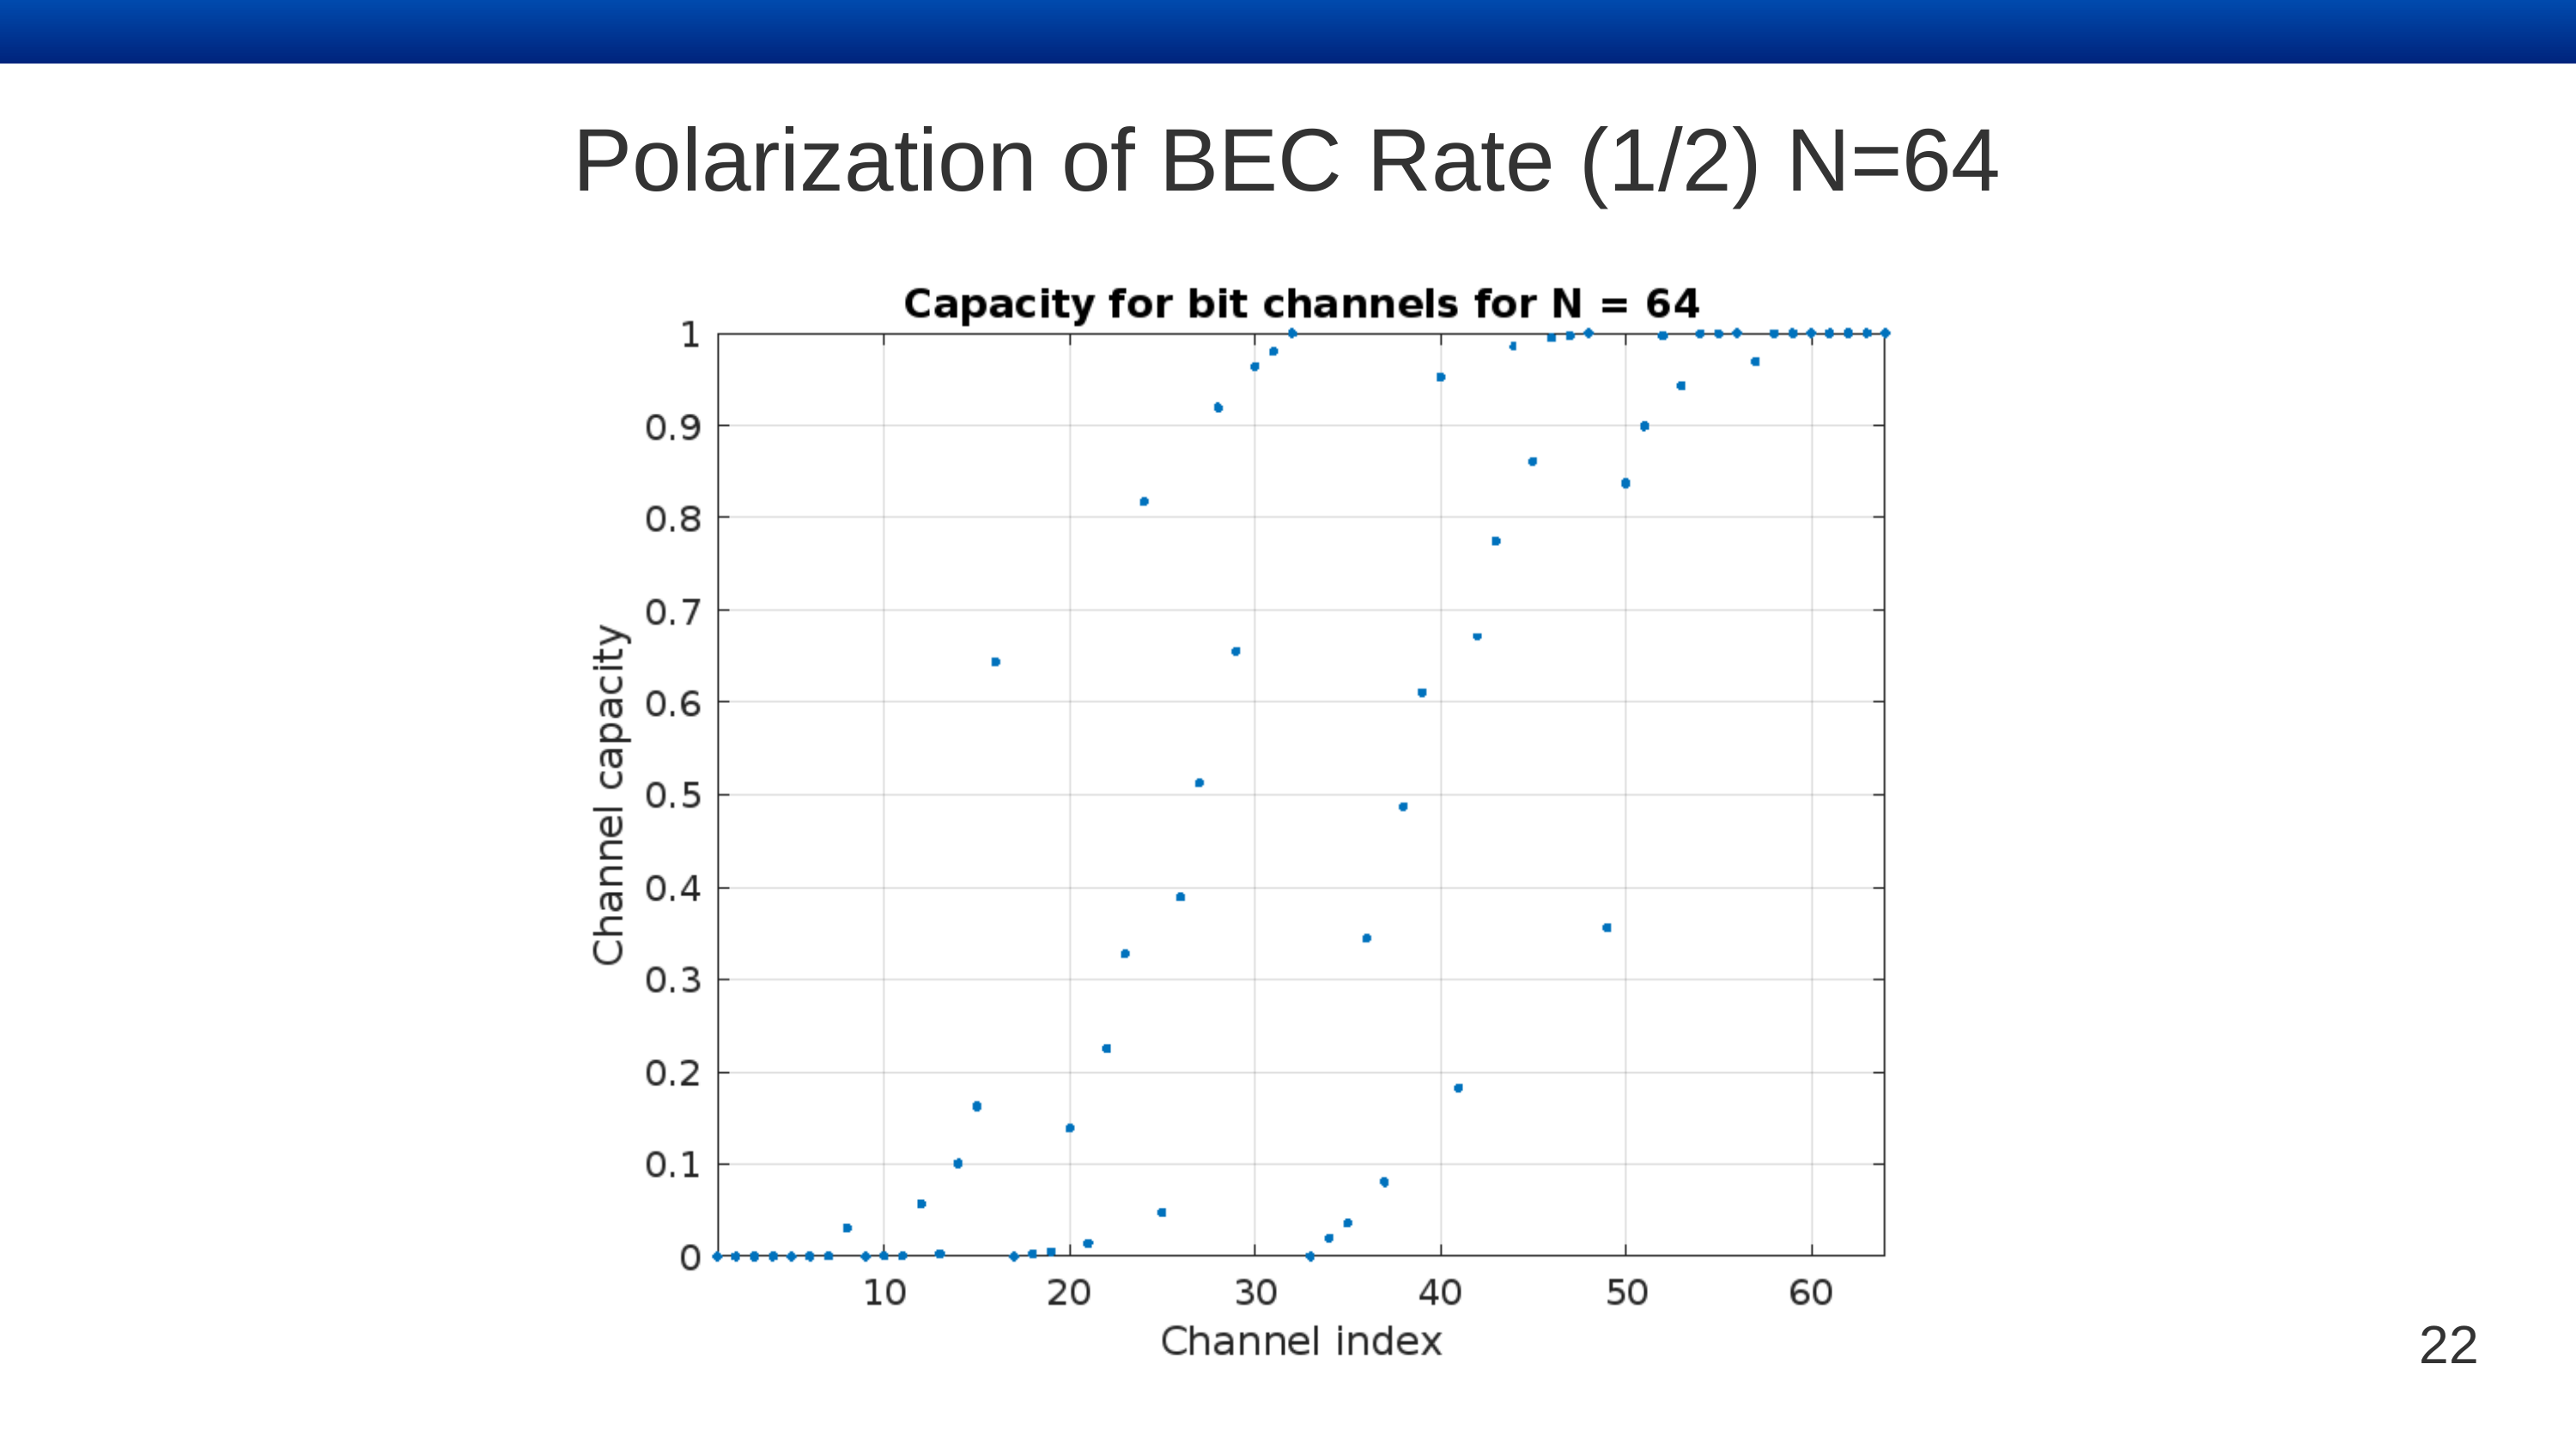

Polarization of BEC Rate (1/2) N=64

22